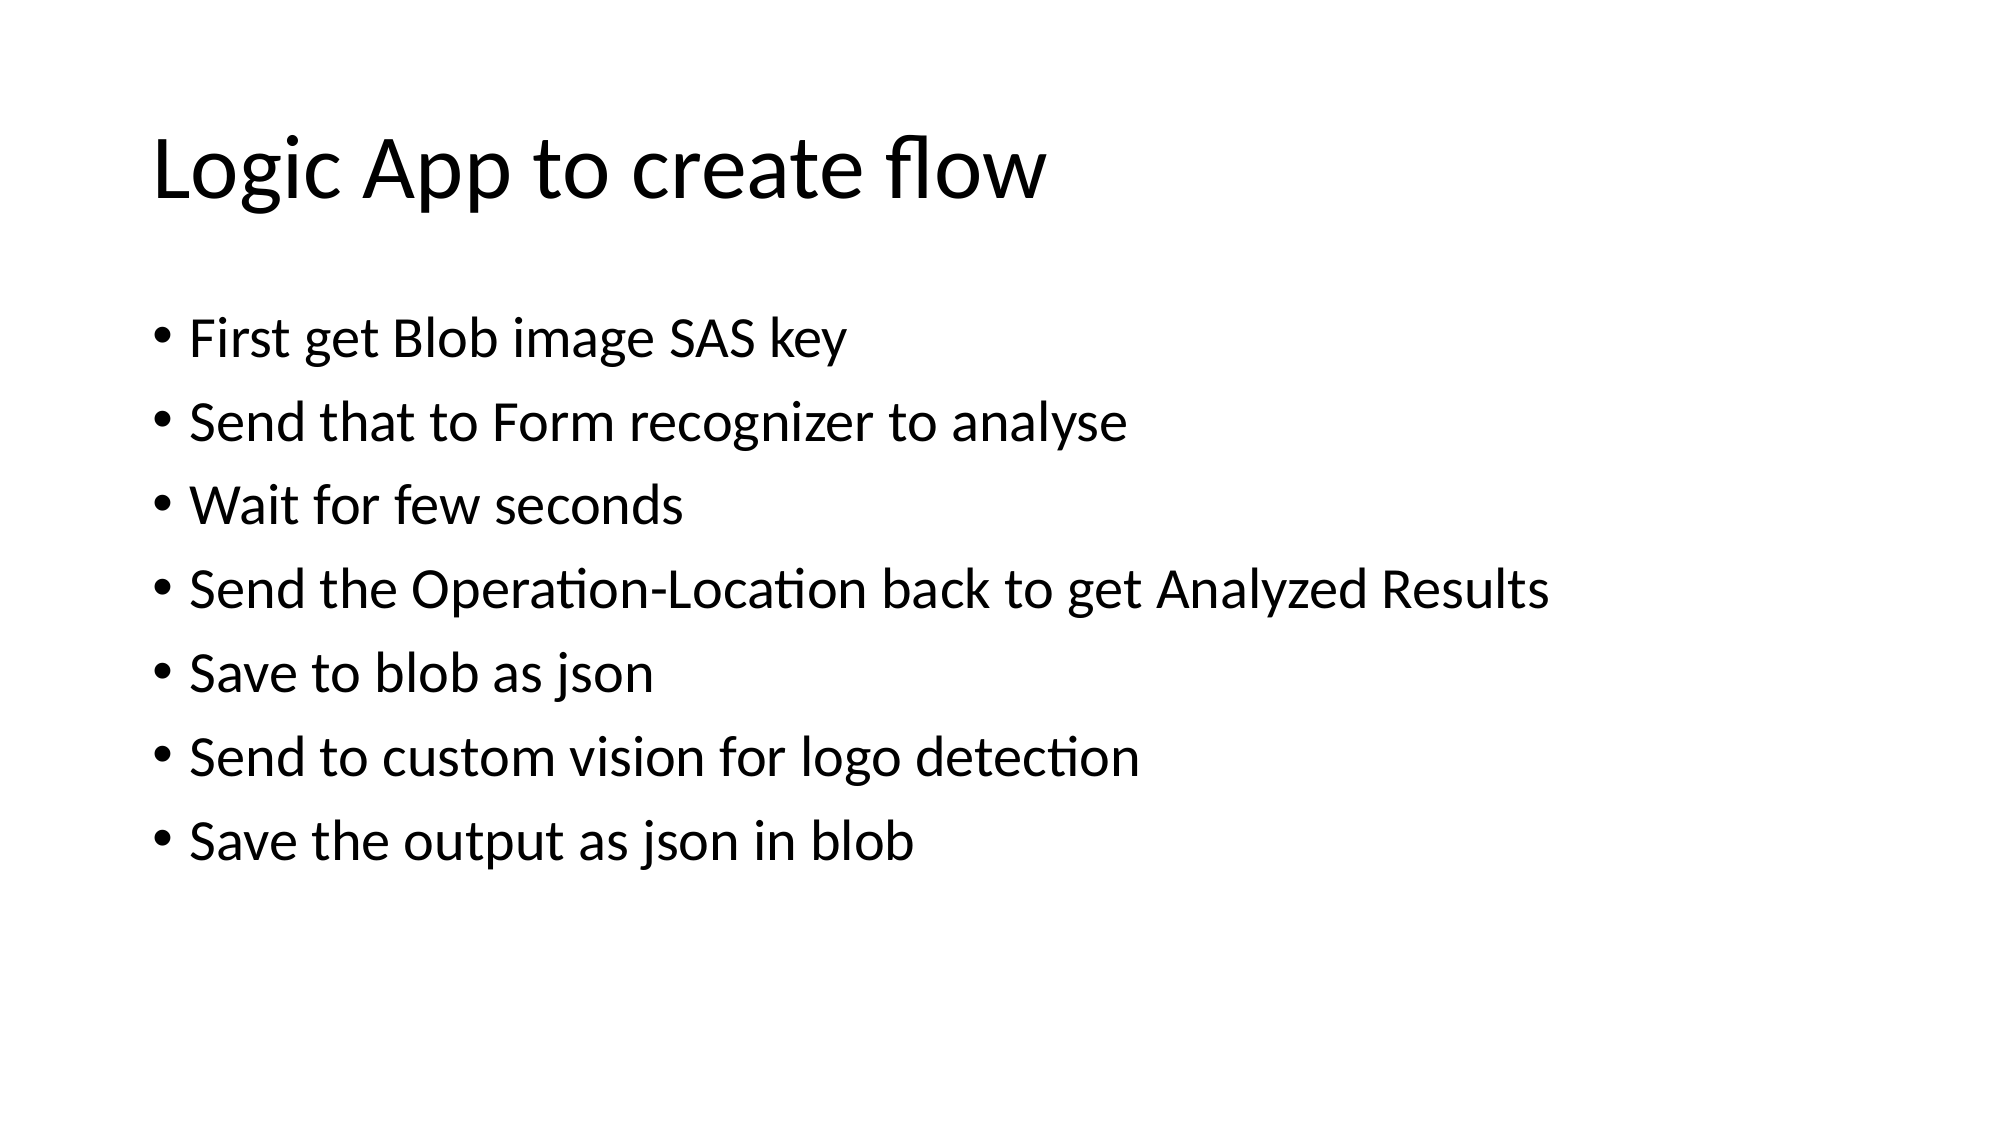

# Logic App to create flow
First get Blob image SAS key
Send that to Form recognizer to analyse
Wait for few seconds
Send the Operation-Location back to get Analyzed Results
Save to blob as json
Send to custom vision for logo detection
Save the output as json in blob